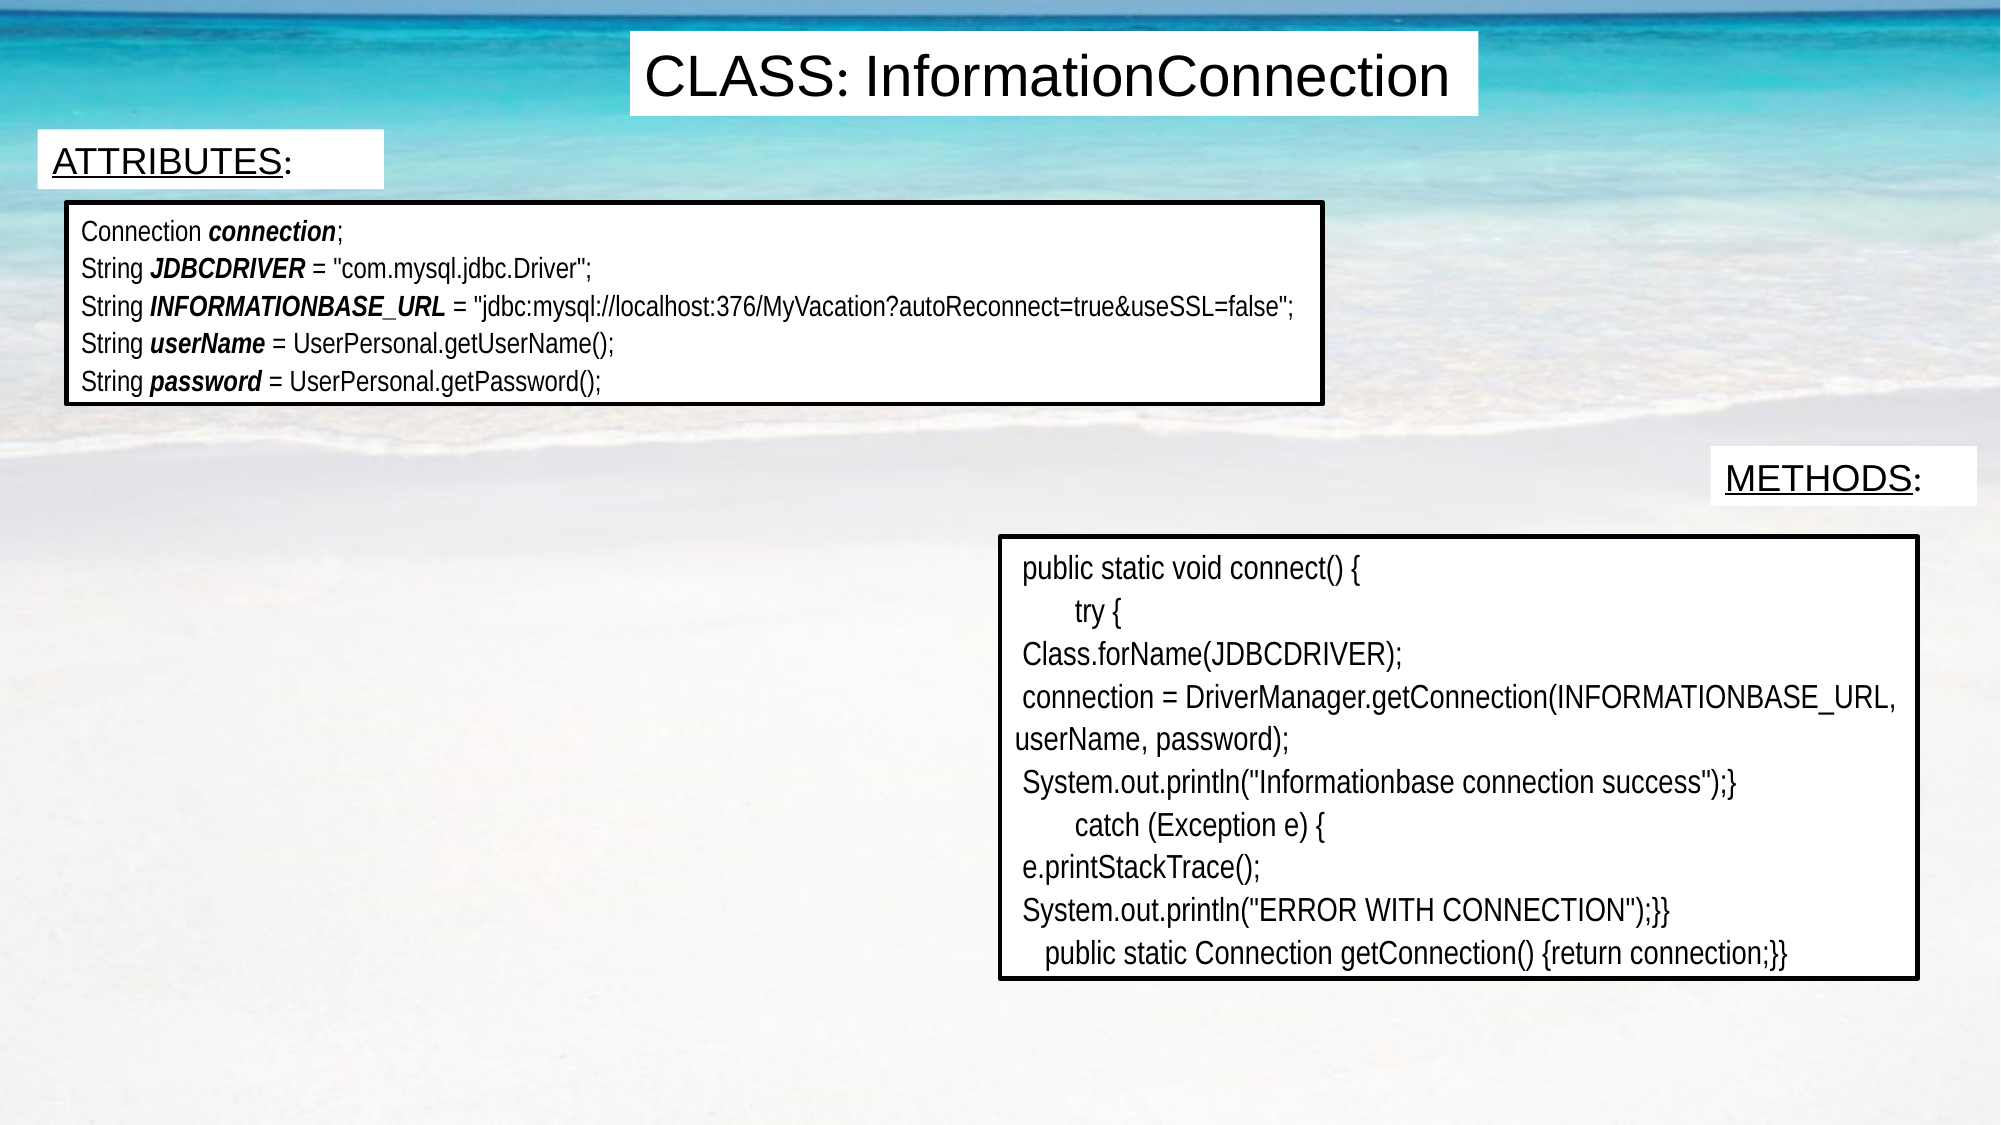

CLASS: InformationConnection
ATTRIBUTES:
Connection connection;
String JDBCDRIVER = "com.mysql.jdbc.Driver";
String INFORMATIONBASE_URL = "jdbc:mysql://localhost:376/MyVacation?autoReconnect=true&useSSL=false";
String userName = UserPersonal.getUserName();
String password = UserPersonal.getPassword();
METHODS:
 public static void connect() {
        try {
 Class.forName(JDBCDRIVER);
 connection = DriverManager.getConnection(INFORMATIONBASE_URL, userName, password);
 System.out.println("Informationbase connection success");}
        catch (Exception e) {
 e.printStackTrace();
 System.out.println("ERROR WITH CONNECTION");}}
    public static Connection getConnection() {return connection;}}